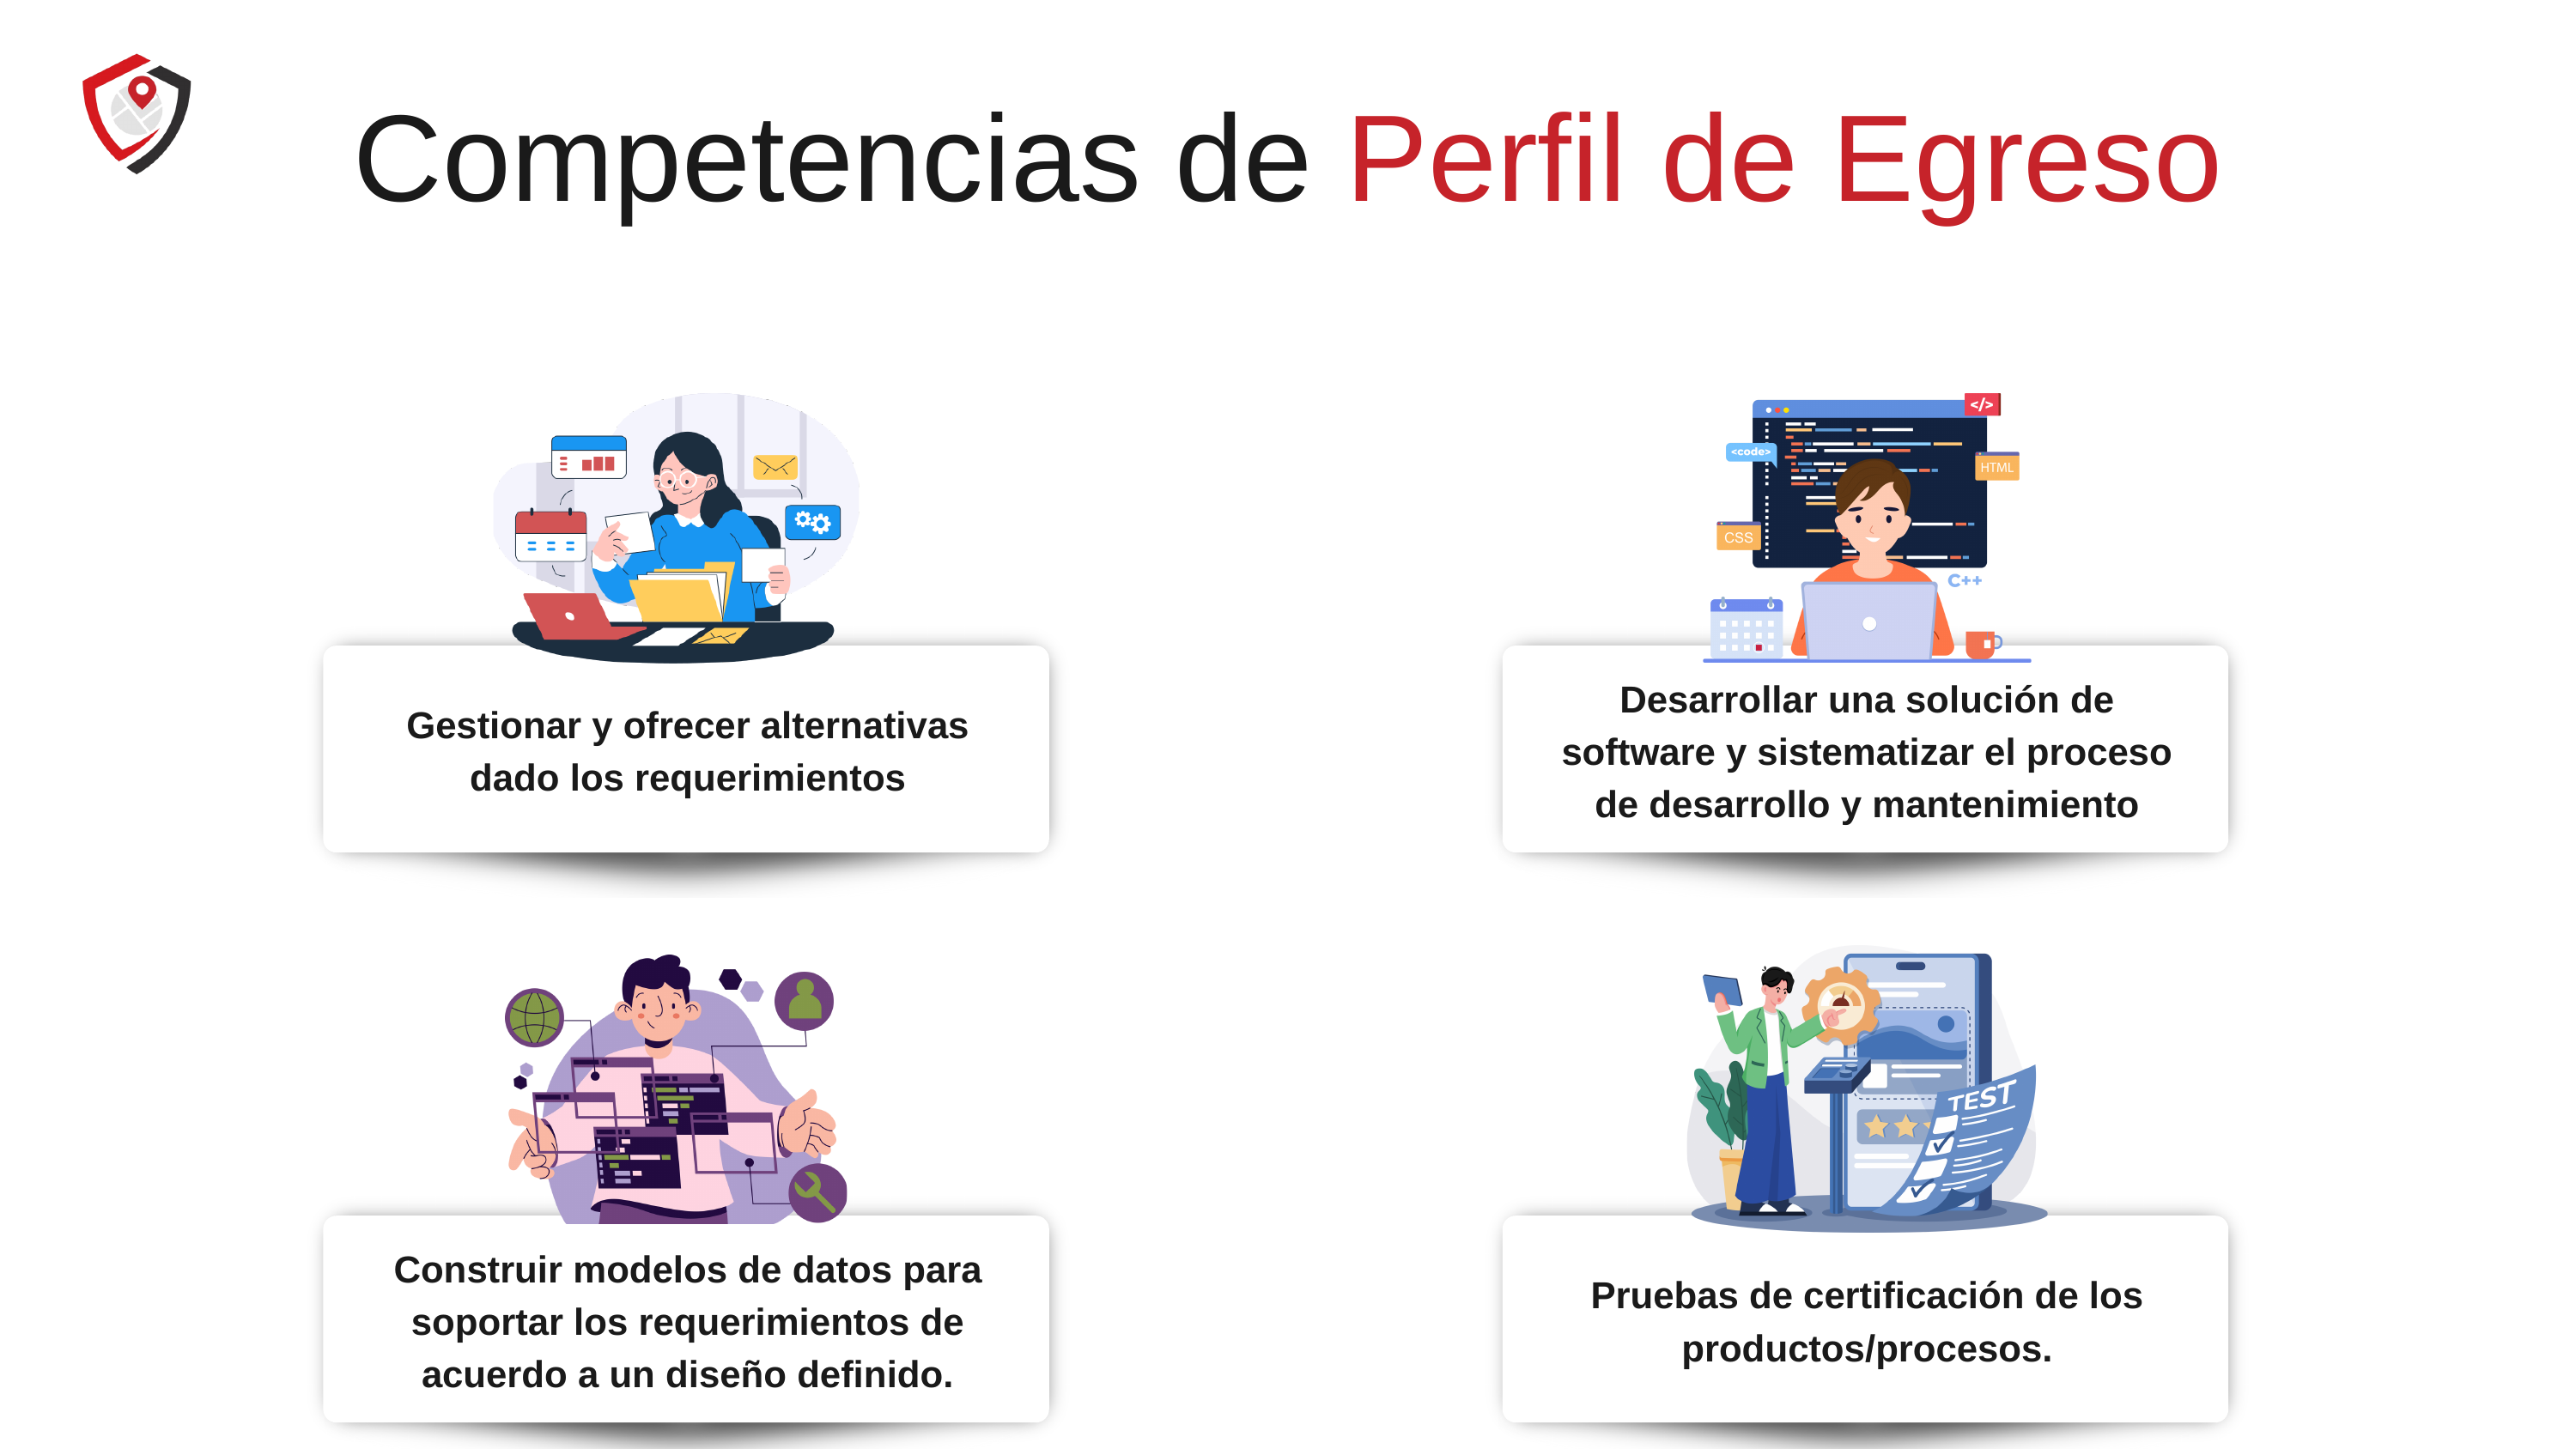

Competencias de Perfil de Egreso

Desarrollar una solución de software y sistematizar el proceso de desarrollo y mantenimiento
Gestionar y ofrecer alternativas dado los requerimientos

Construir modelos de datos para soportar los requerimientos de acuerdo a un diseño definido.
Pruebas de certificación de los productos/procesos.